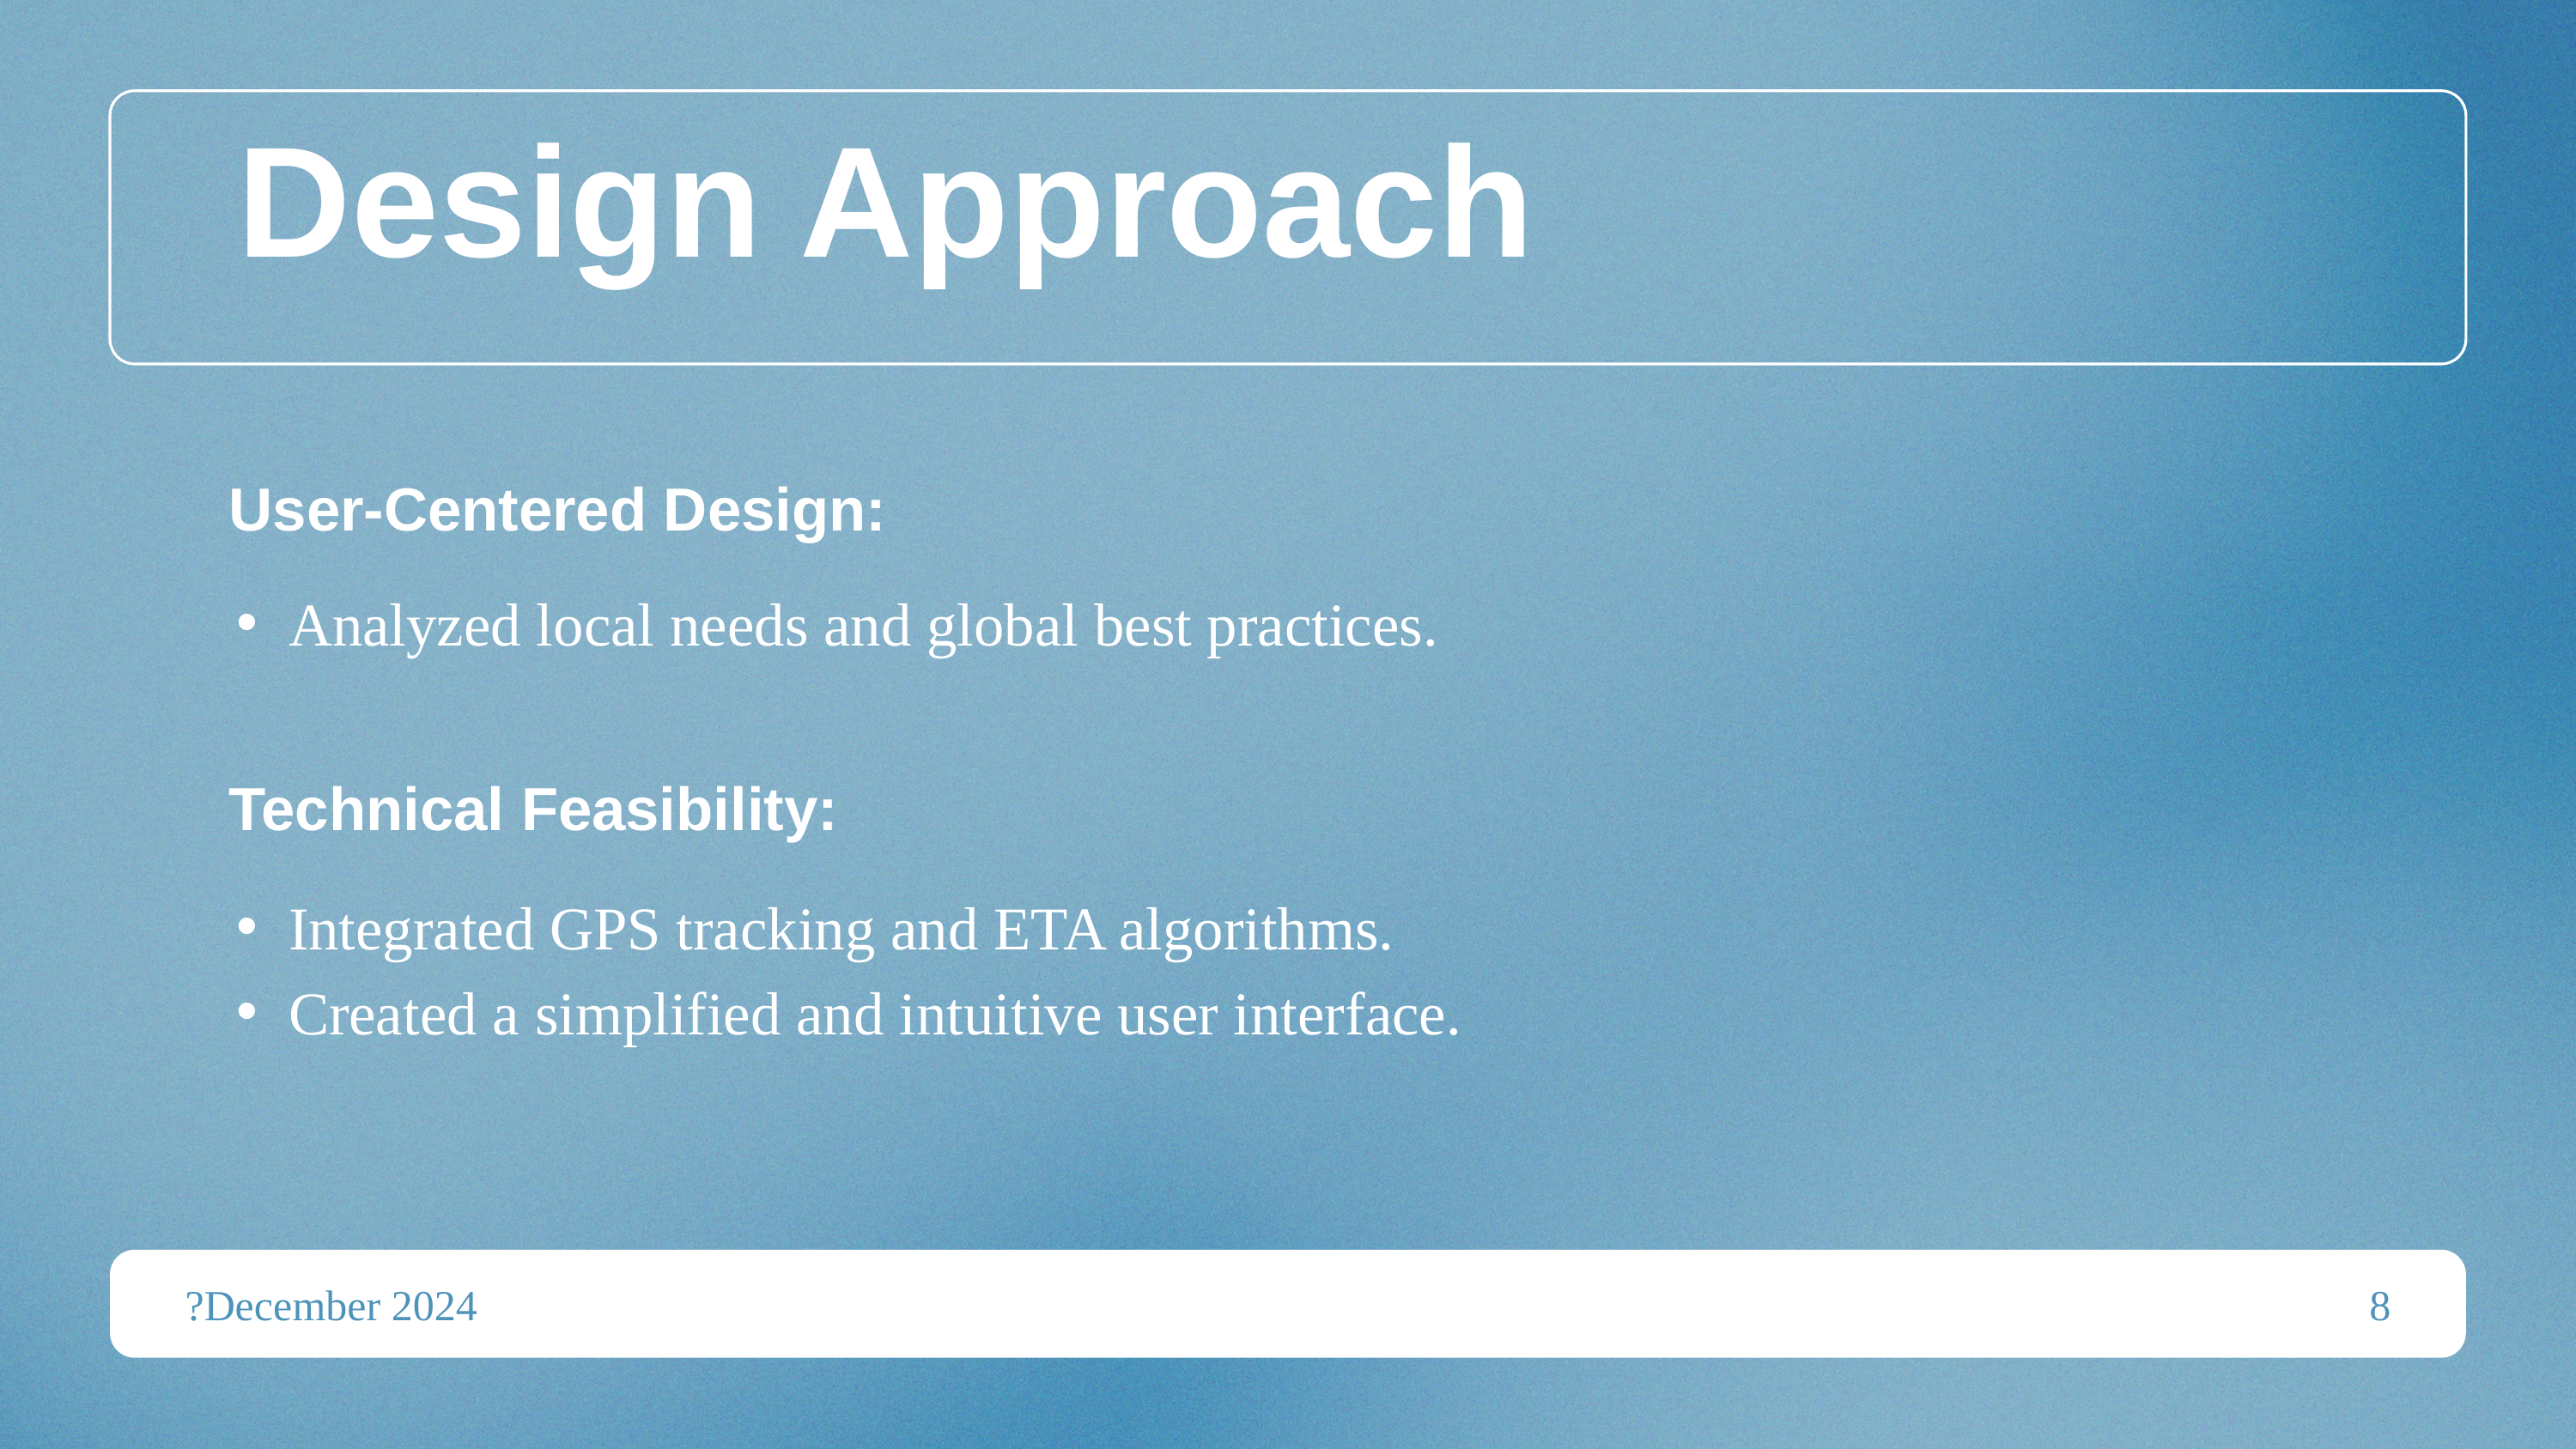

Design Approach
User-Centered Design:
Analyzed local needs and global best practices.
Technical Feasibility:
Integrated GPS tracking and ETA algorithms.
Created a simplified and intuitive user interface.

?December 2024
8